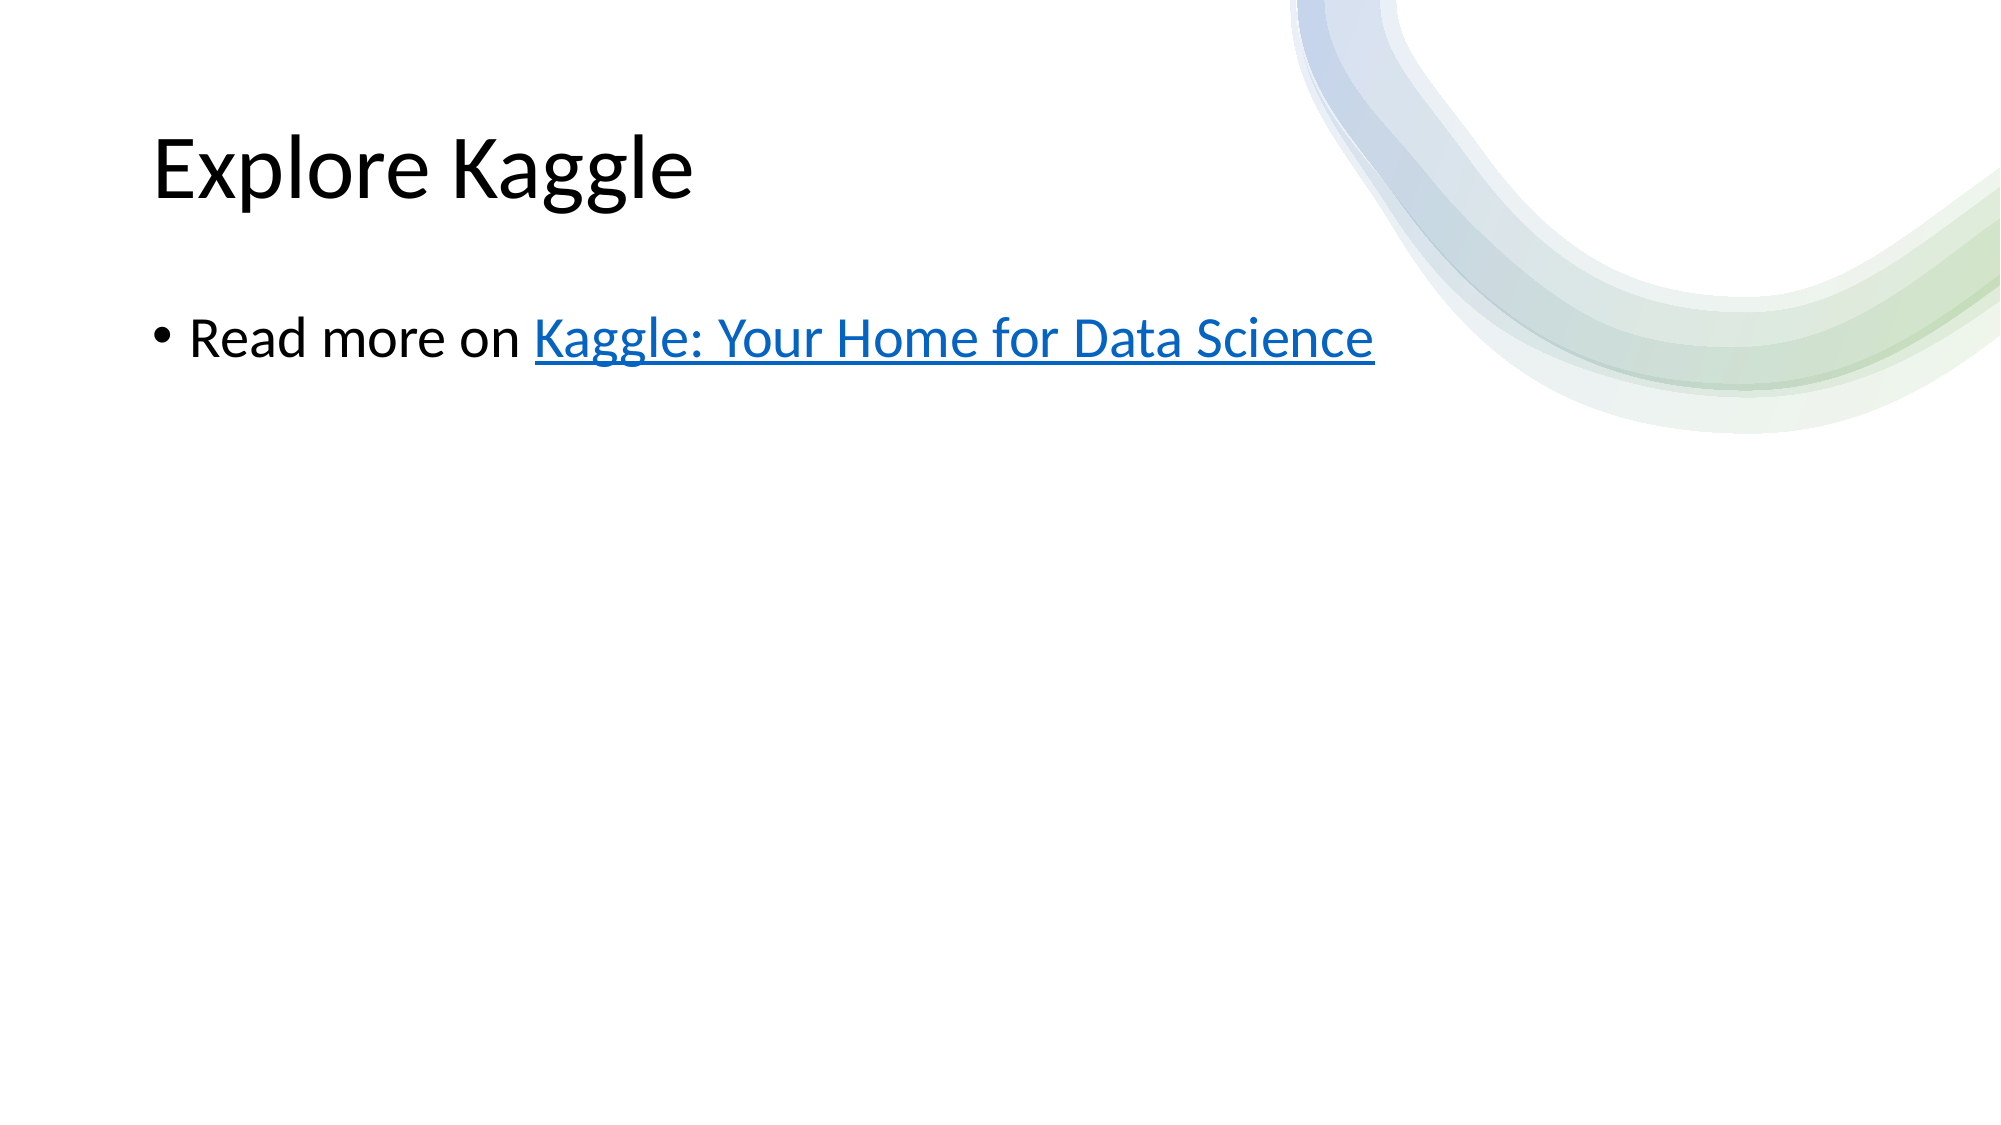

# Explore Kaggle
Read more on Kaggle: Your Home for Data Science